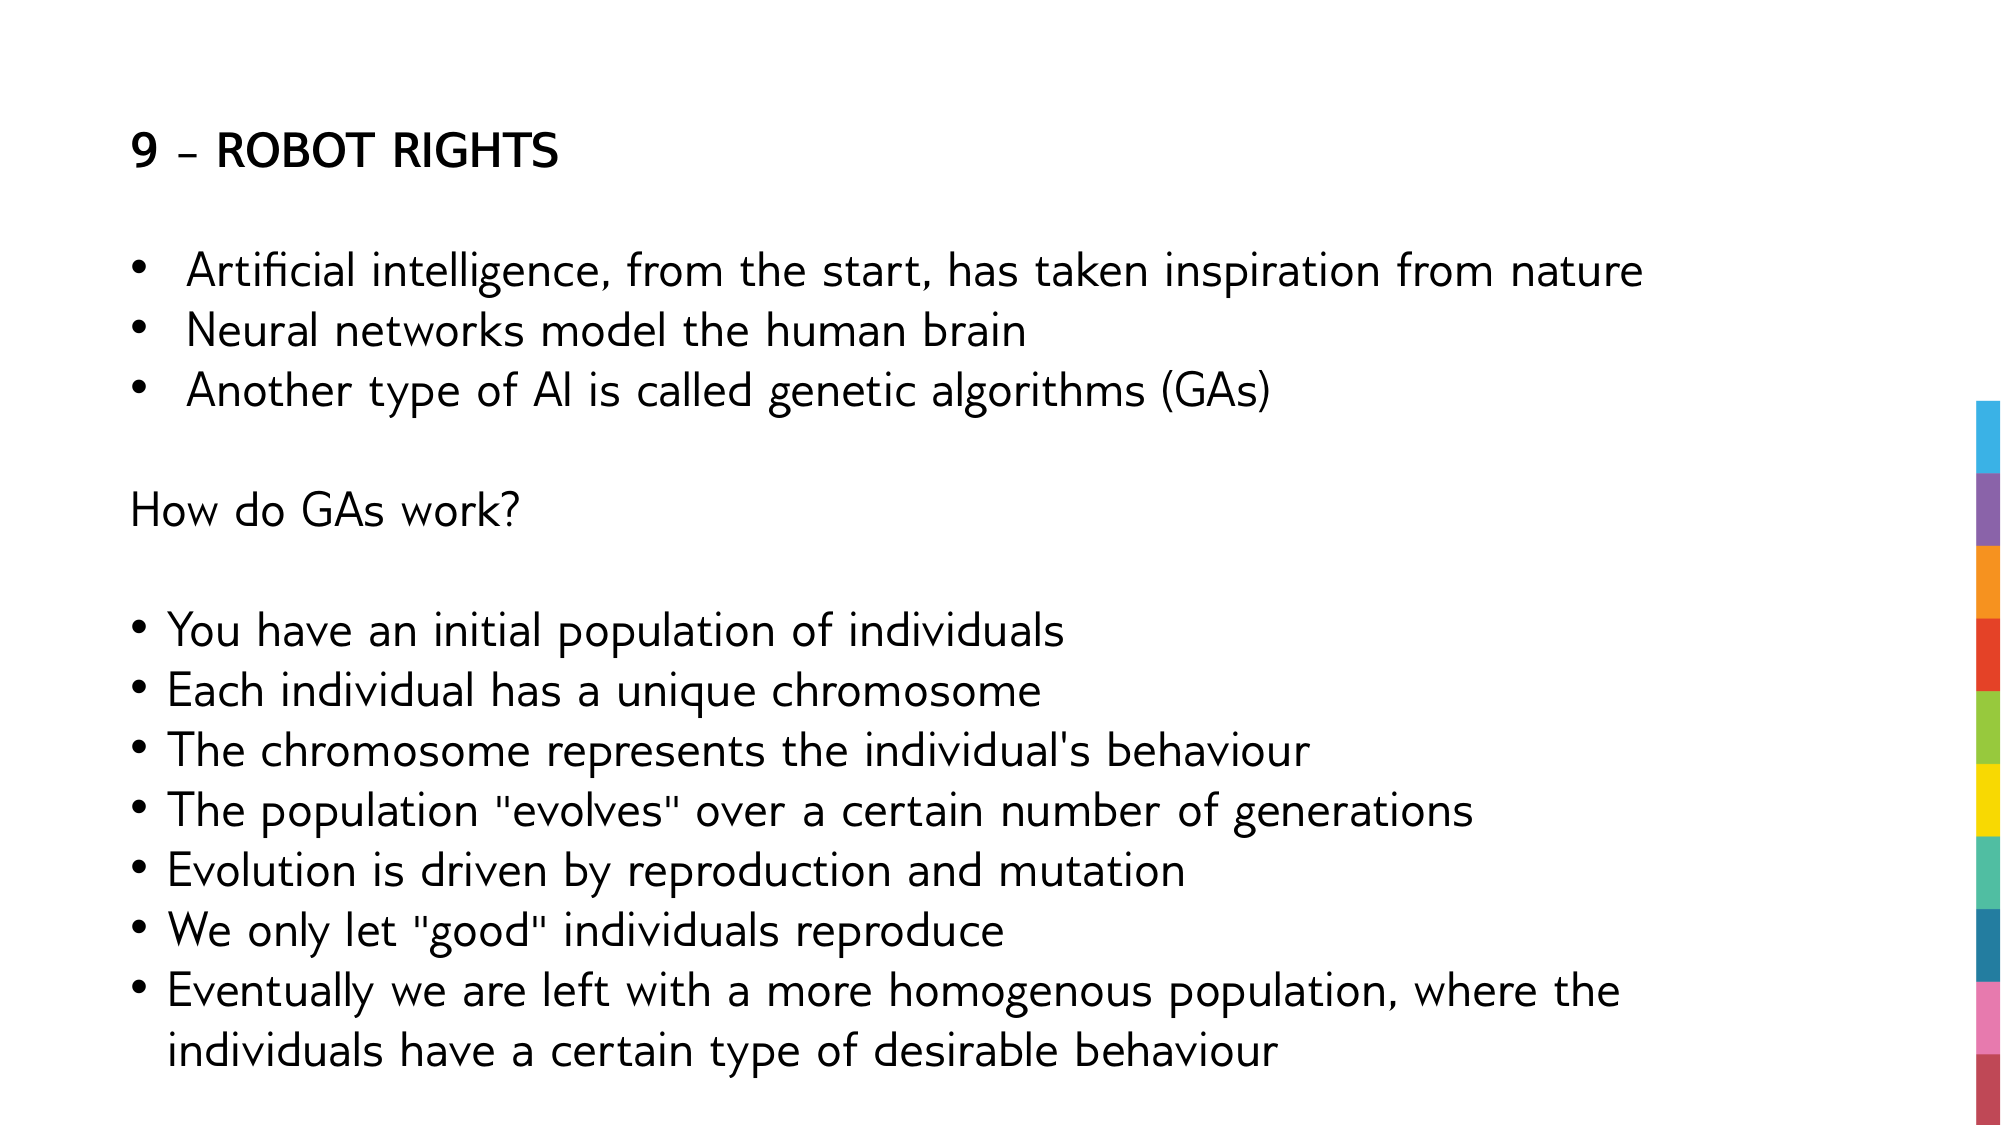

# 9 – ROBOT RIGHTS
Artificial intelligence, from the start, has taken inspiration from nature
Neural networks model the human brain
Another type of AI is called genetic algorithms (GAs)

How do GAs work?

You have an initial population of individuals
Each individual has a unique chromosome
The chromosome represents the individual's behaviour
The population "evolves" over a certain number of generations
Evolution is driven by reproduction and mutation
We only let "good" individuals reproduce
Eventually we are left with a more homogenous population, where the individuals have a certain type of desirable behaviour